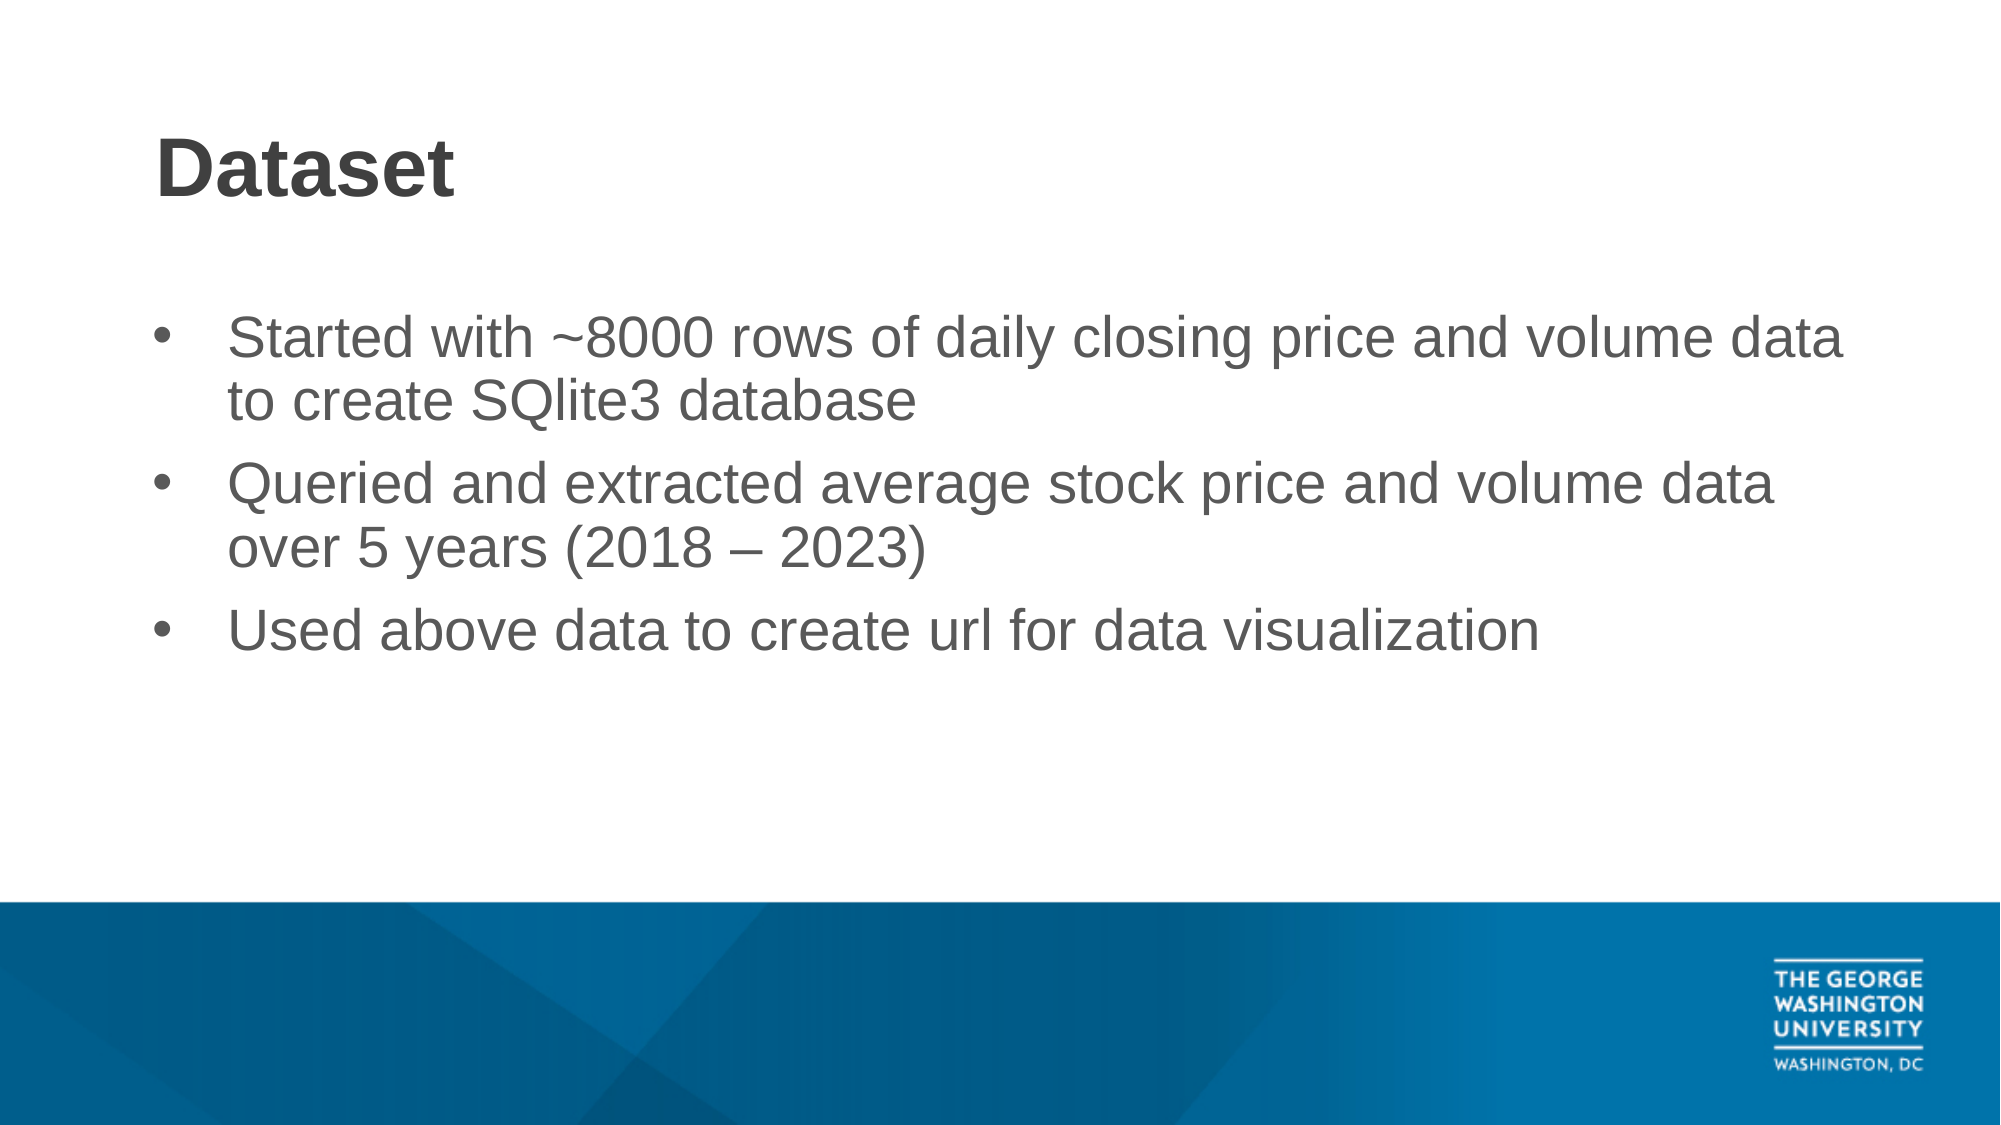

# Dataset
Started with ~8000 rows of daily closing price and volume data to create SQlite3 database
Queried and extracted average stock price and volume data over 5 years (2018 – 2023)
Used above data to create url for data visualization